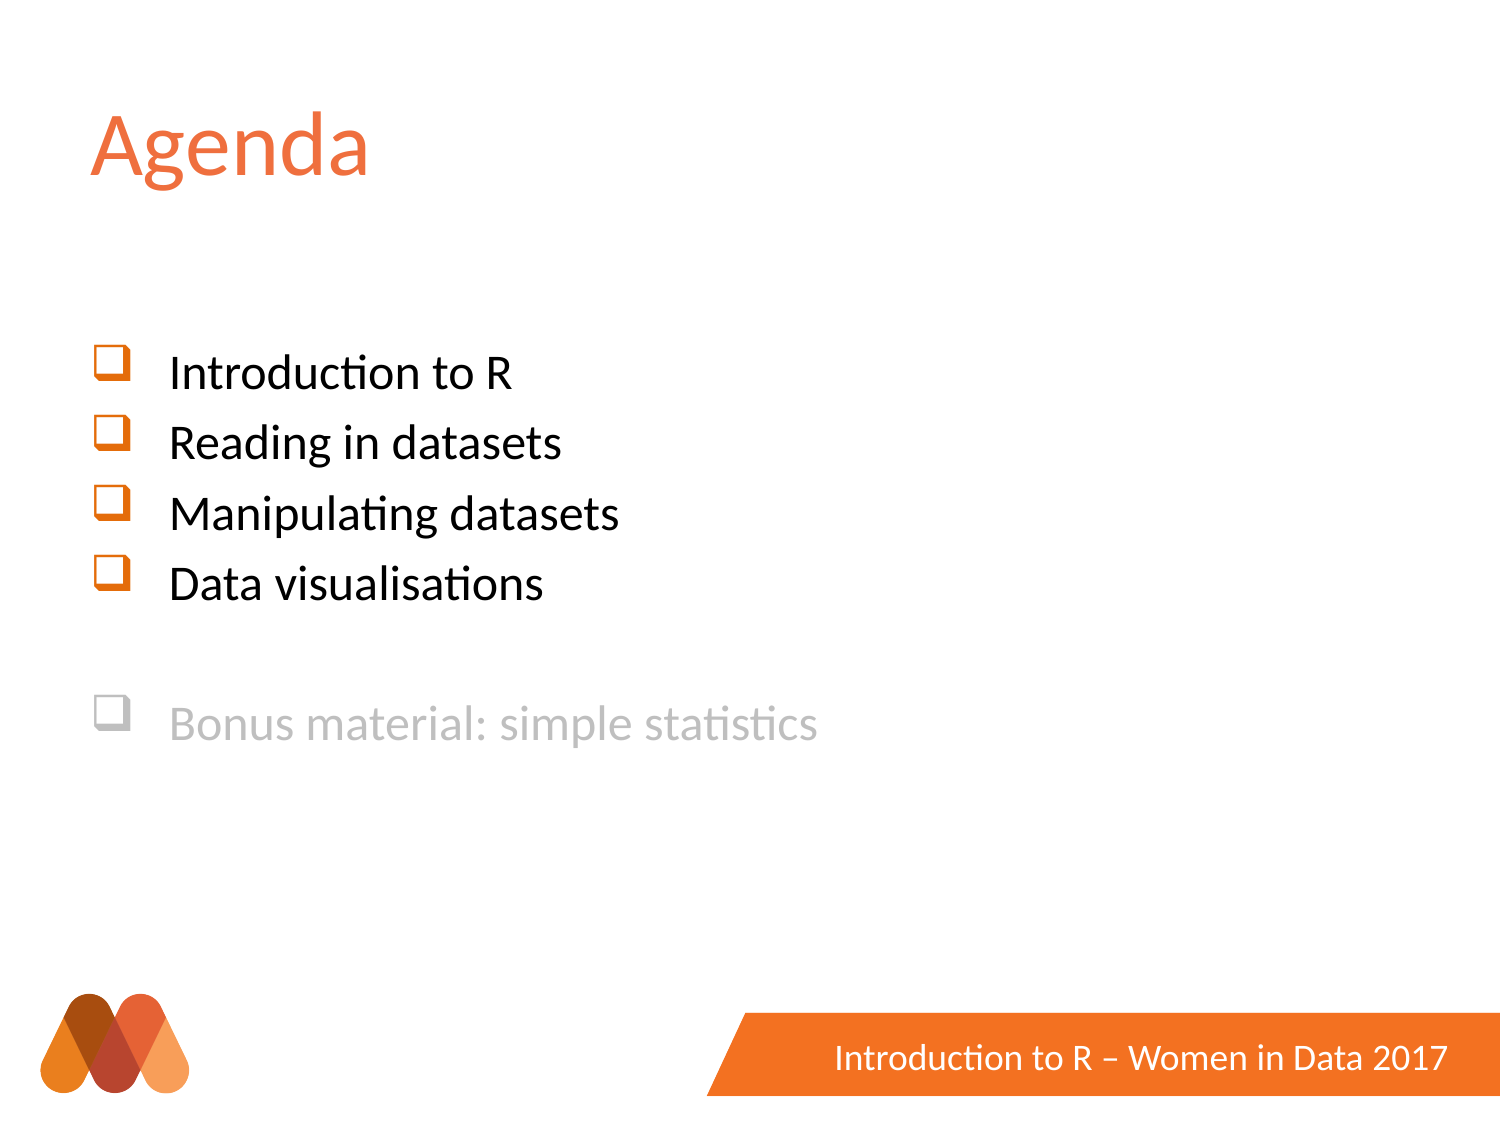

# Agenda

  Introduction to R
  Reading in datasets
  Manipulating datasets
  Data visualisations

  Bonus material: simple statistics
Introduction to R – Women in Data 2017